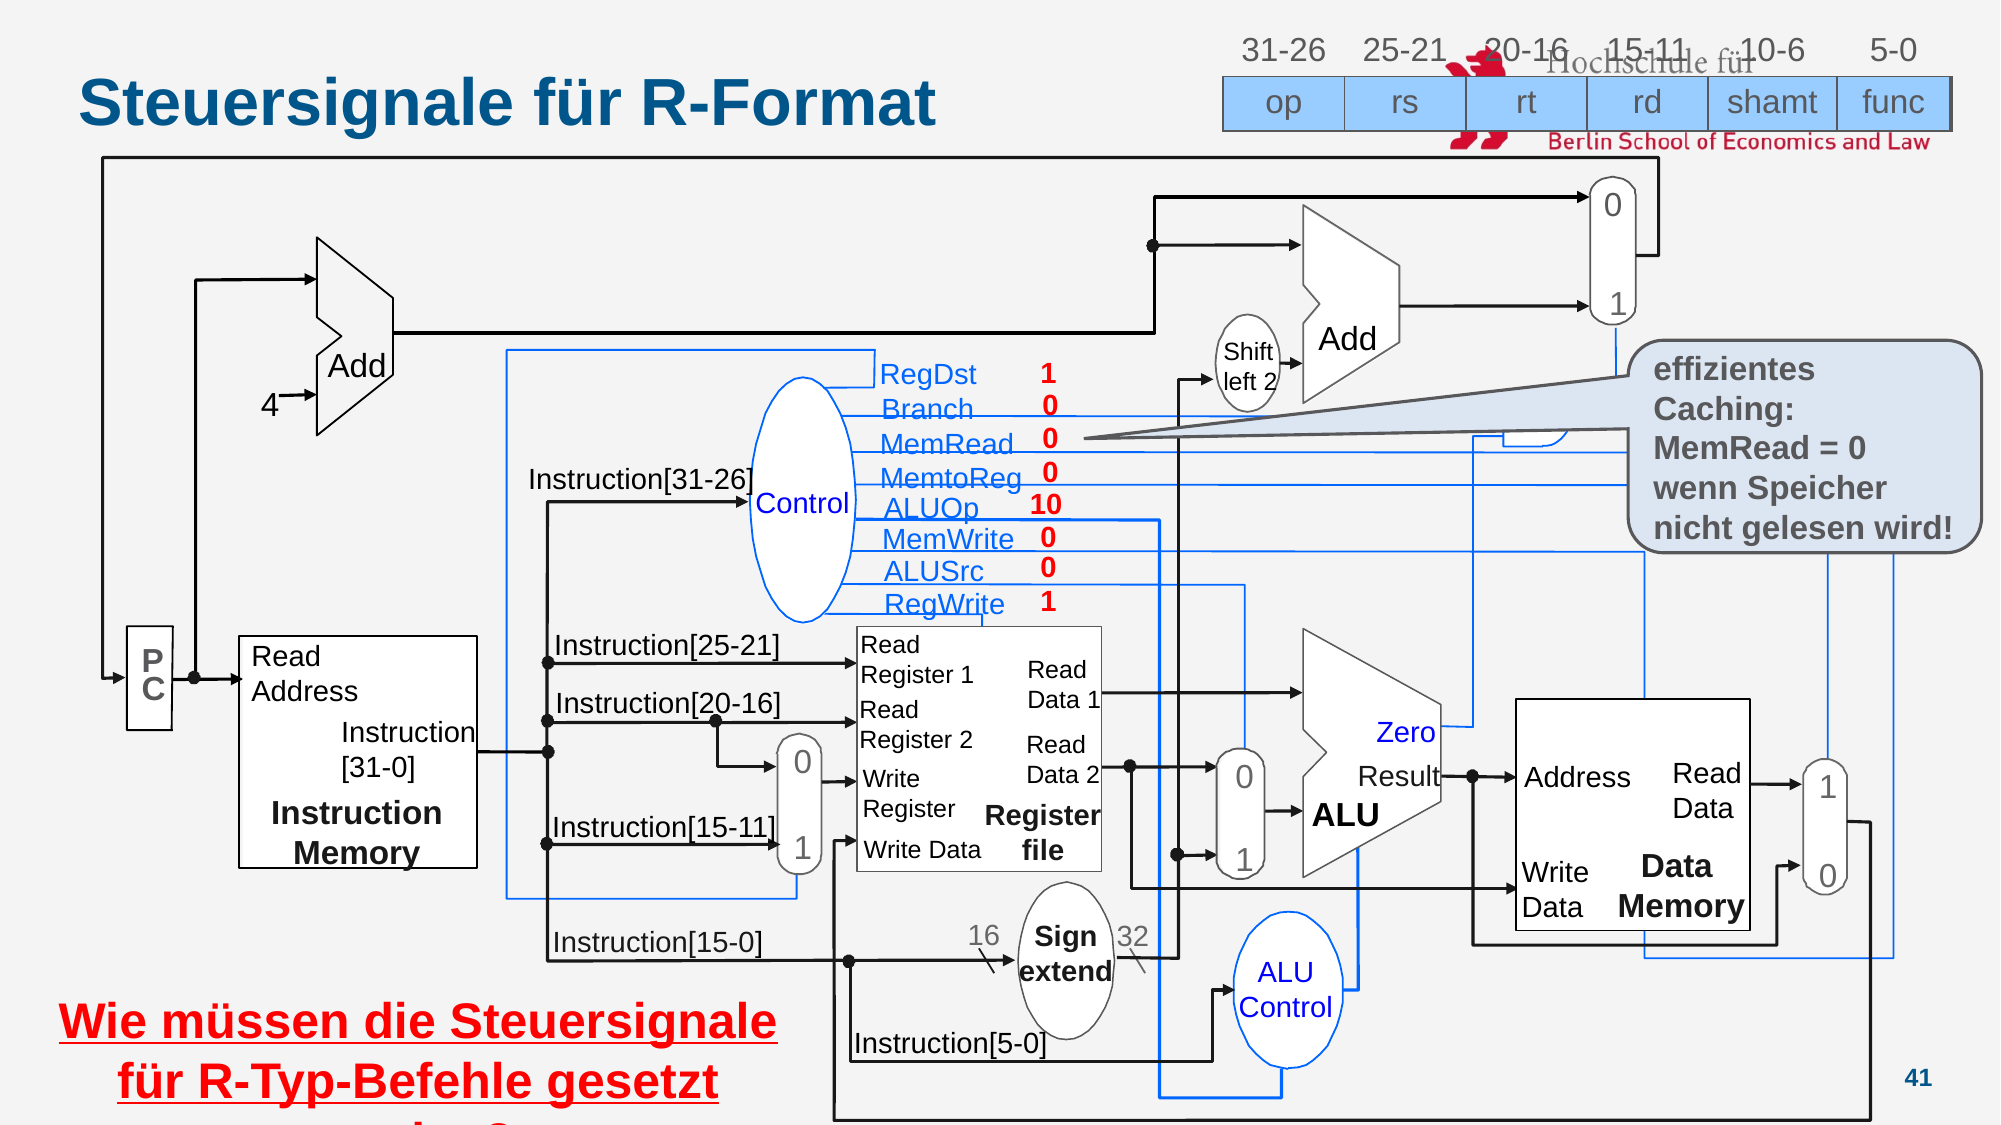

| 31-26 | 25-21 | 20-16 | 15-11 | 10-6 | 5-0 |
| --- | --- | --- | --- | --- | --- |
| op | rs | rt | rd | shamt | func |
# Steuersignale für R-Format

0

1

Add

Shift
left 2
effizientes Caching: MemRead = 0 wenn Speicher nicht gelesen wird!
RegDst
Add

1

Branch
4
0

MemRead

0

MemtoReg

0
Instruction[31-26]
ALUOp
Control

10

MemWrite

0
ALUSrc
0

RegWrite

1

PC

Instruction[25-21]
Read
Register 1

Read
Address
Read
Data 1

Instruction[20-16]

Read
Register 2

Instruction
[31-0]
Zero

Read
Data 2

0

Read
Data
0
Result
Address

Write
Register

1

Instruction Memory

ALU
Register
file

Instruction[15-11]

1

Write Data
1

Data
Memory

Write
Data
0

16
Sign
extend
32
Instruction[15-0]

ALU
Control

Wie müssen die Steuersignale für R-Typ-Befehle gesetzt werden?
Instruction[5-0]

Prof. Dr. Sebastian Schlesinger
41